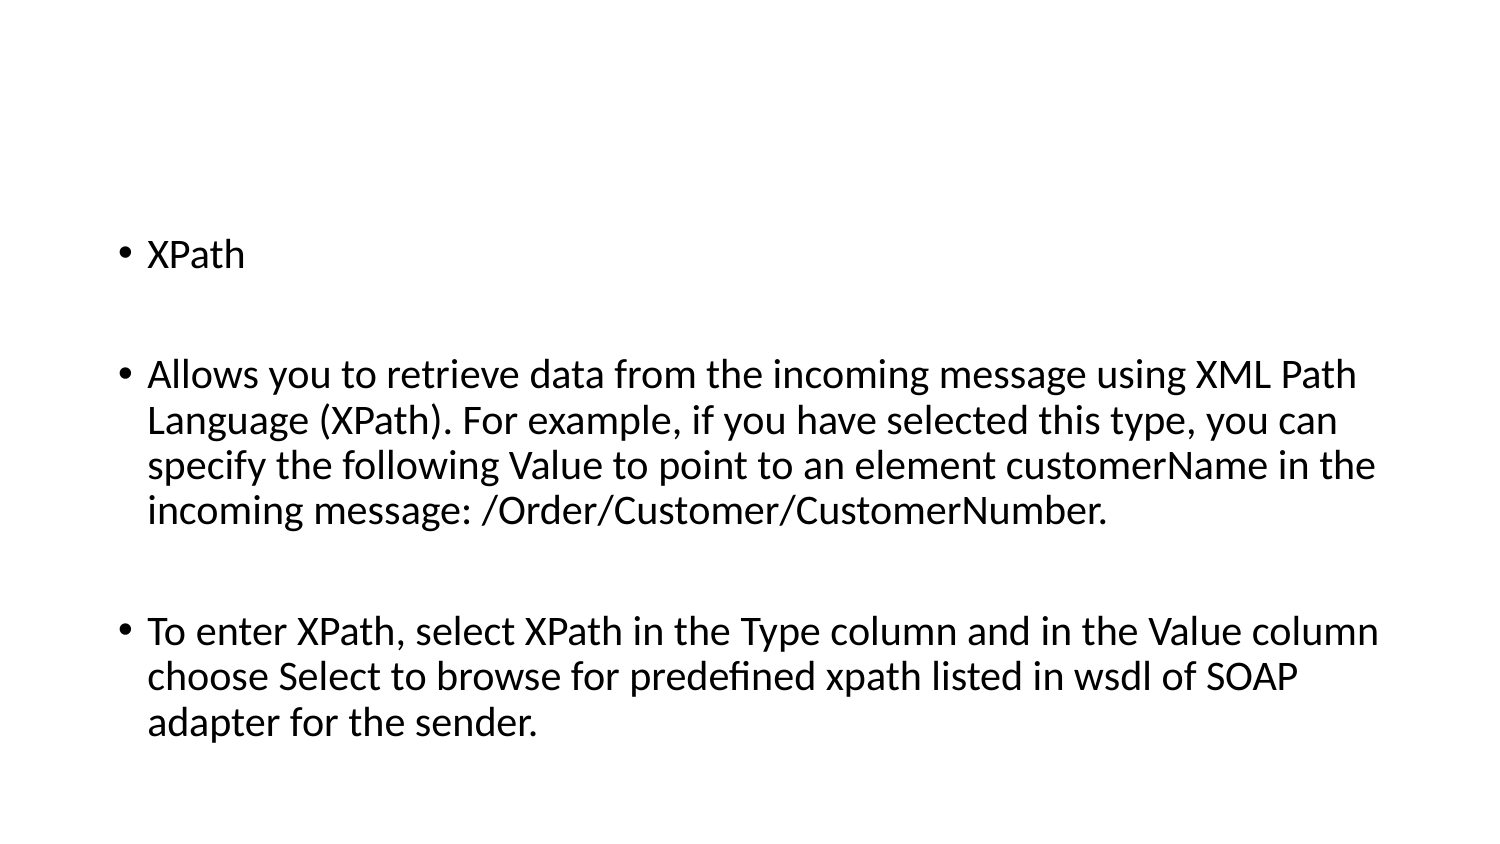

#
XPath

Allows you to retrieve data from the incoming message using XML Path Language (XPath). For example, if you have selected this type, you can specify the following Value to point to an element customerName in the incoming message: /Order/Customer/CustomerNumber.

To enter XPath, select XPath in the Type column and in the Value column choose Select to browse for predefined xpath listed in wsdl of SOAP adapter for the sender.